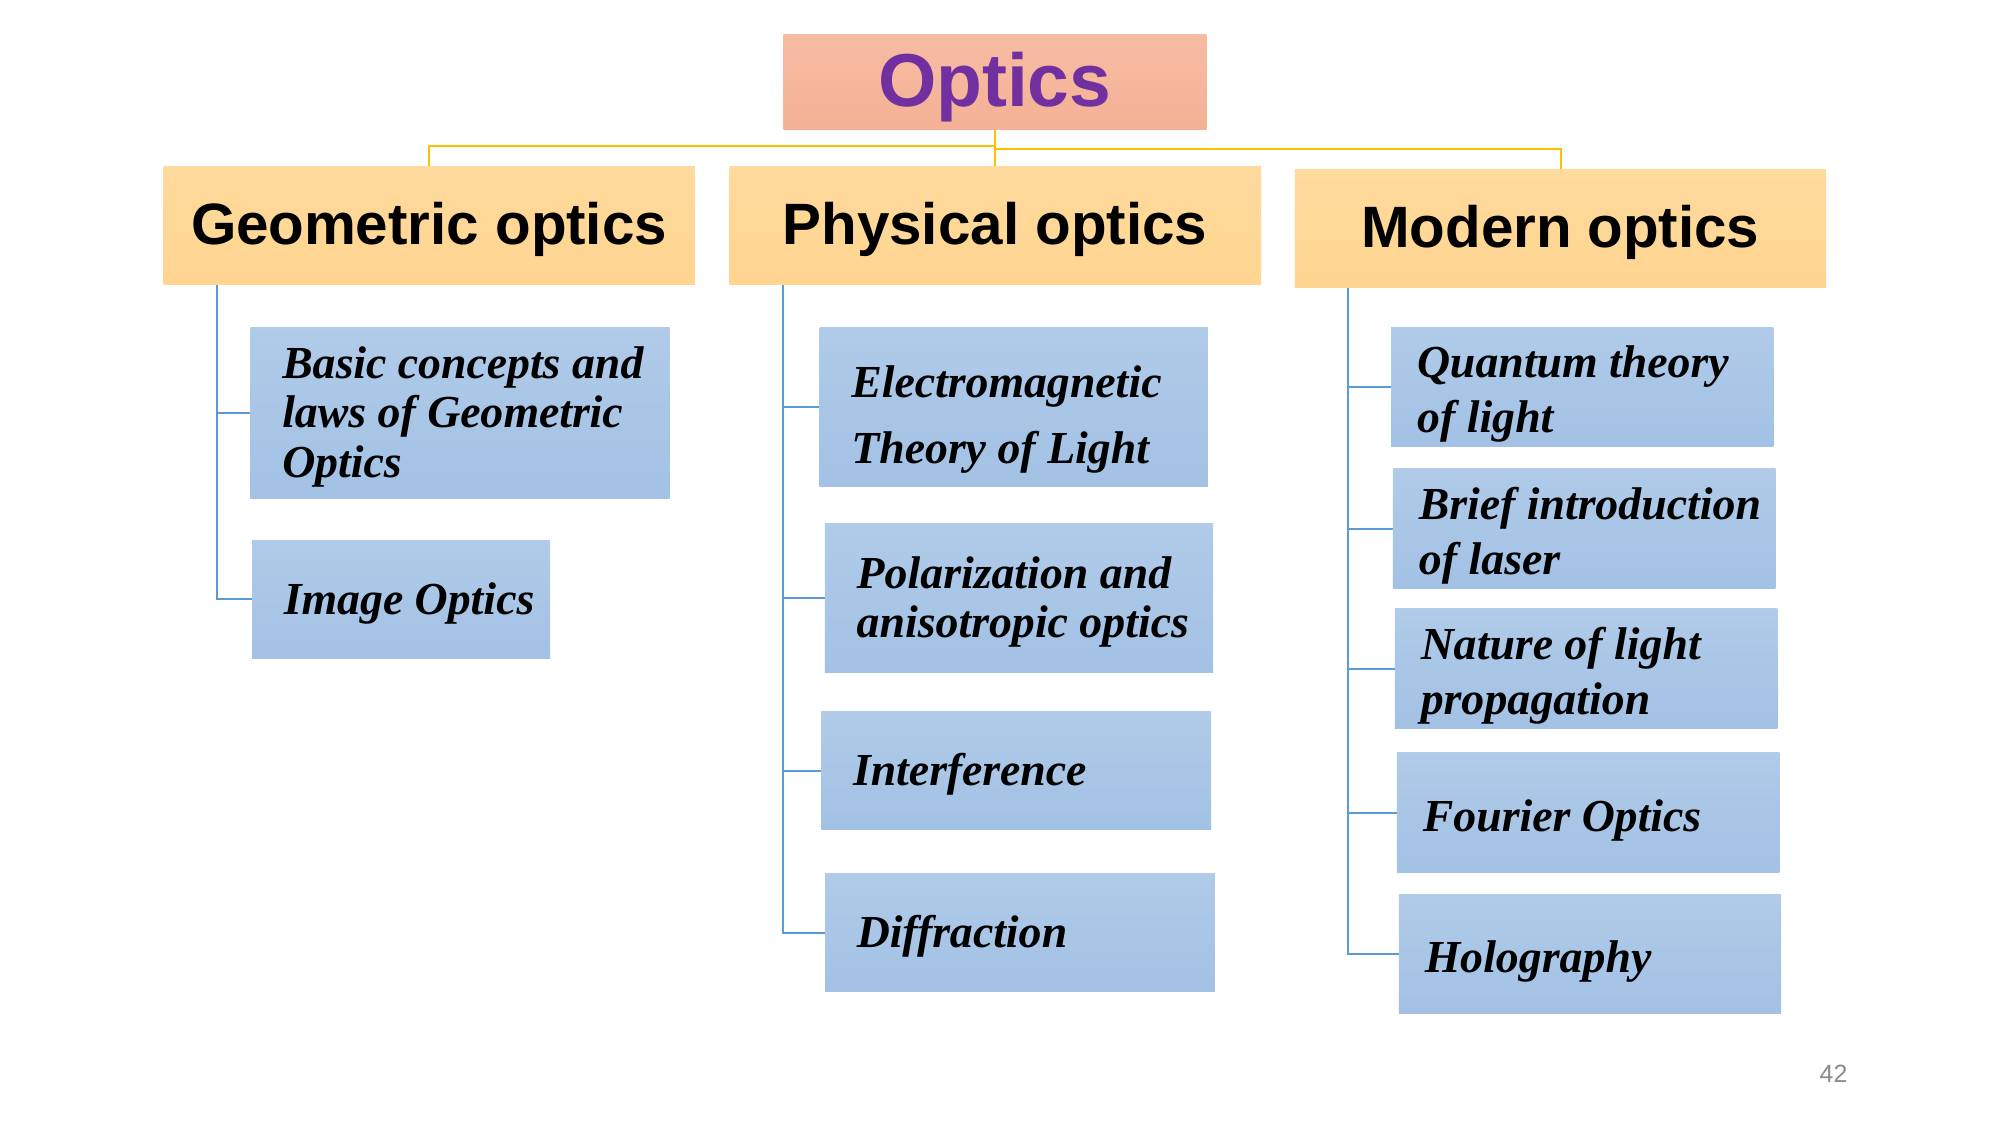

Optics
Geometric optics
Basic concepts and laws of Geometric Optics
Image Optics
Physical optics
Electromagnetic Theory of Light
Polarization and anisotropic optics
Interference
Diffraction
Modern optics
Quantum theory of light
Holography
Brief introduction of laser
Nature of light propagation
Fourier Optics
42